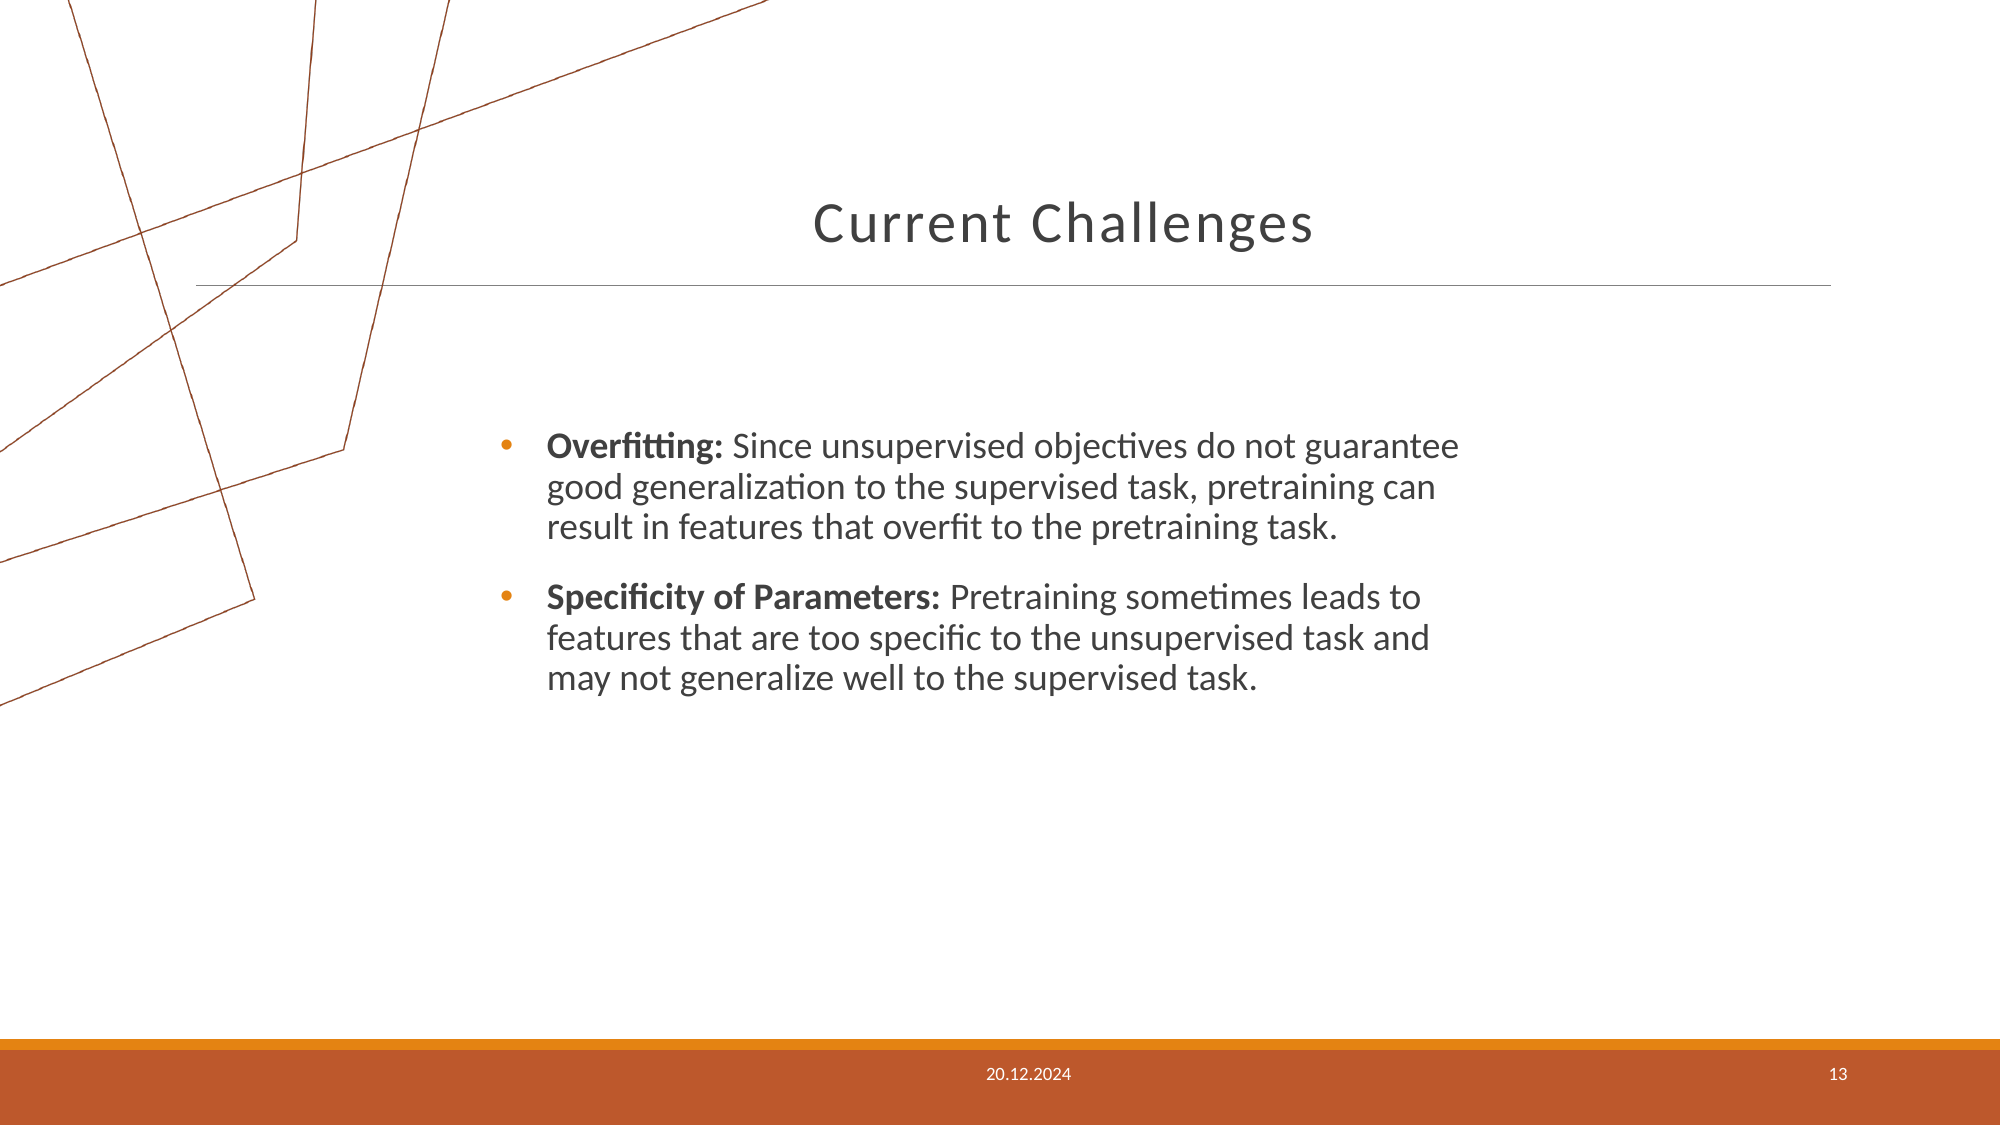

Current Challenges
Overfitting: Since unsupervised objectives do not guarantee good generalization to the supervised task, pretraining can result in features that overfit to the pretraining task.
Specificity of Parameters: Pretraining sometimes leads to features that are too specific to the unsupervised task and may not generalize well to the supervised task.
20.12.2024
13